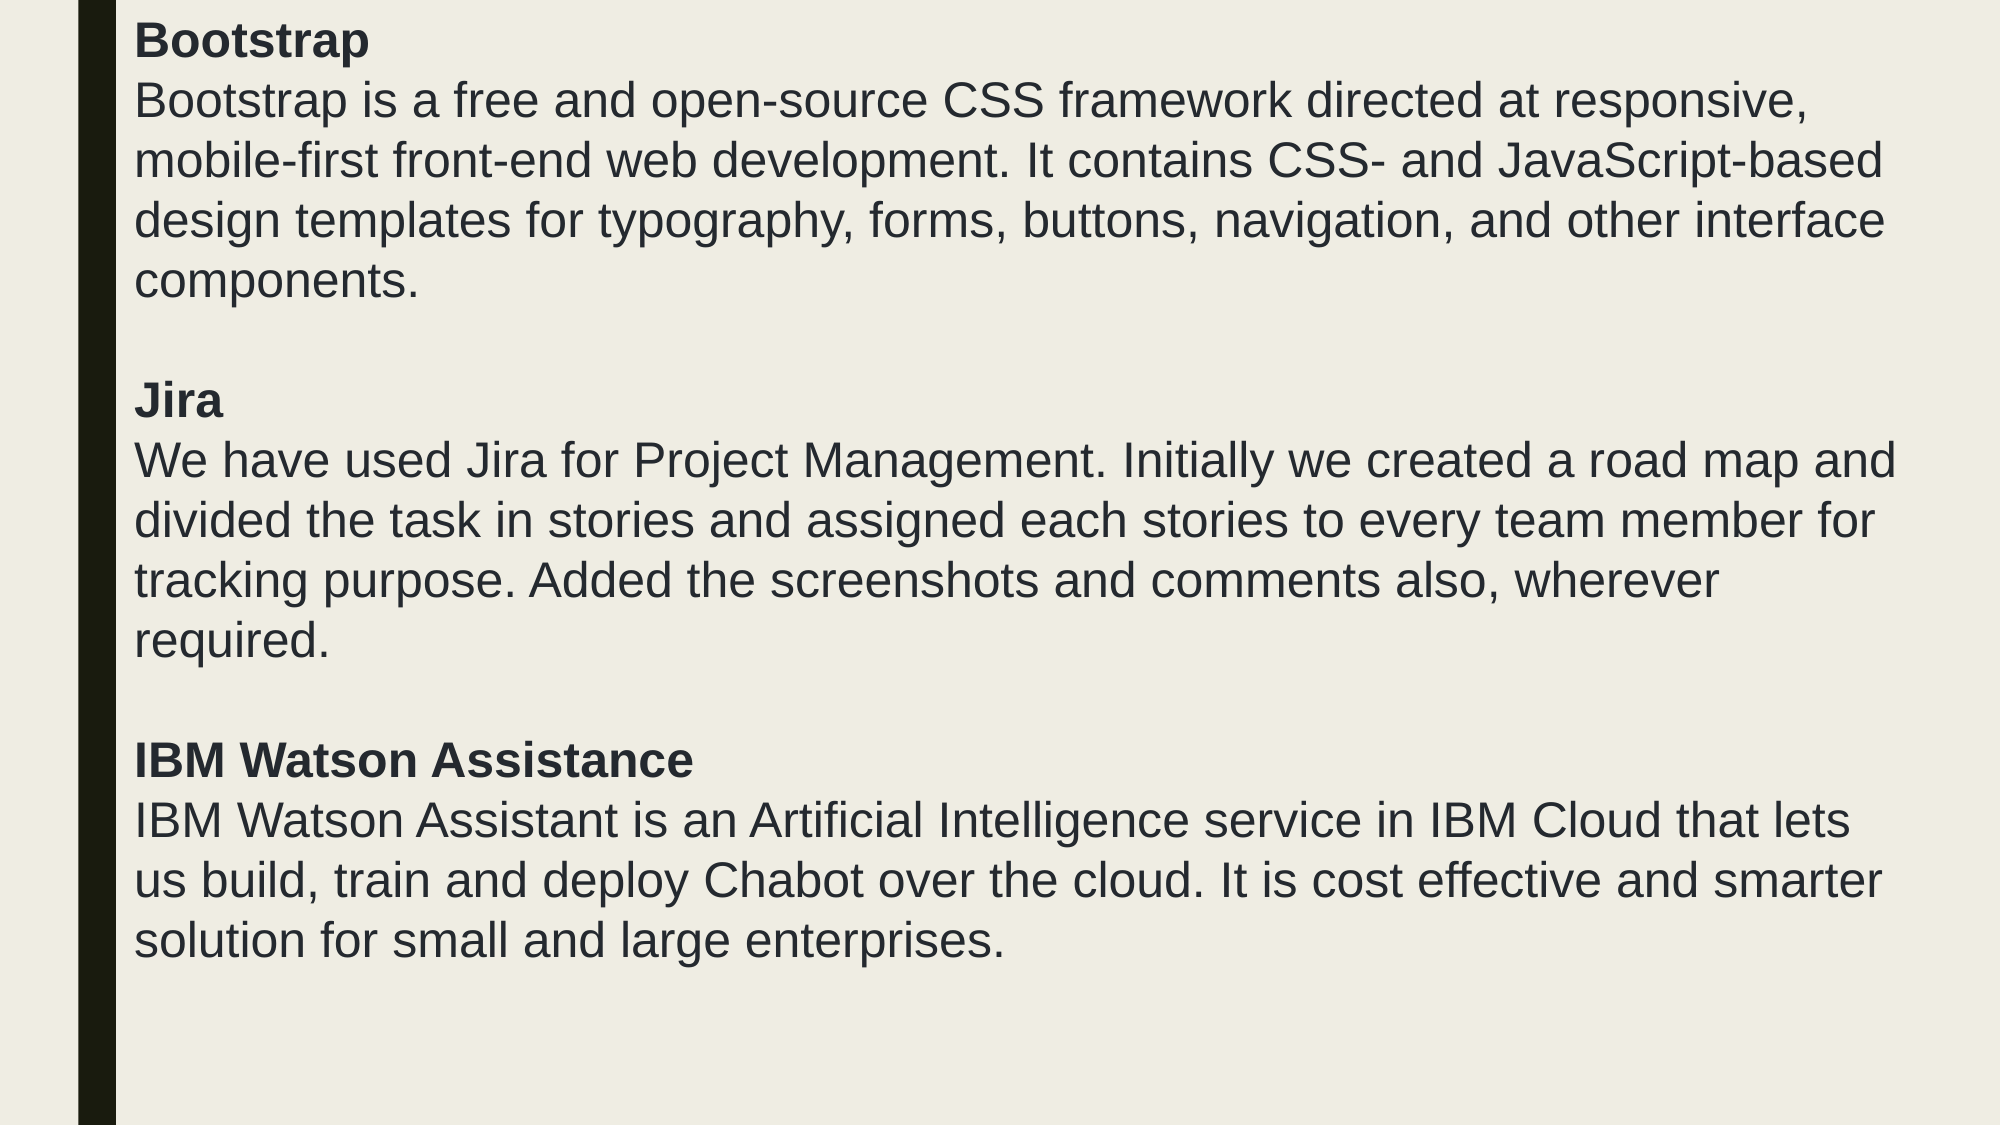

Bootstrap
Bootstrap is a free and open-source CSS framework directed at responsive, mobile-first front-end web development. It contains CSS- and JavaScript-based design templates for typography, forms, buttons, navigation, and other interface components.

Jira
We have used Jira for Project Management. Initially we created a road map and divided the task in stories and assigned each stories to every team member for tracking purpose. Added the screenshots and comments also, wherever required.

IBM Watson Assistance
IBM Watson Assistant is an Artificial Intelligence service in IBM Cloud that lets us build, train and deploy Chabot over the cloud. It is cost effective and smarter solution for small and large enterprises.